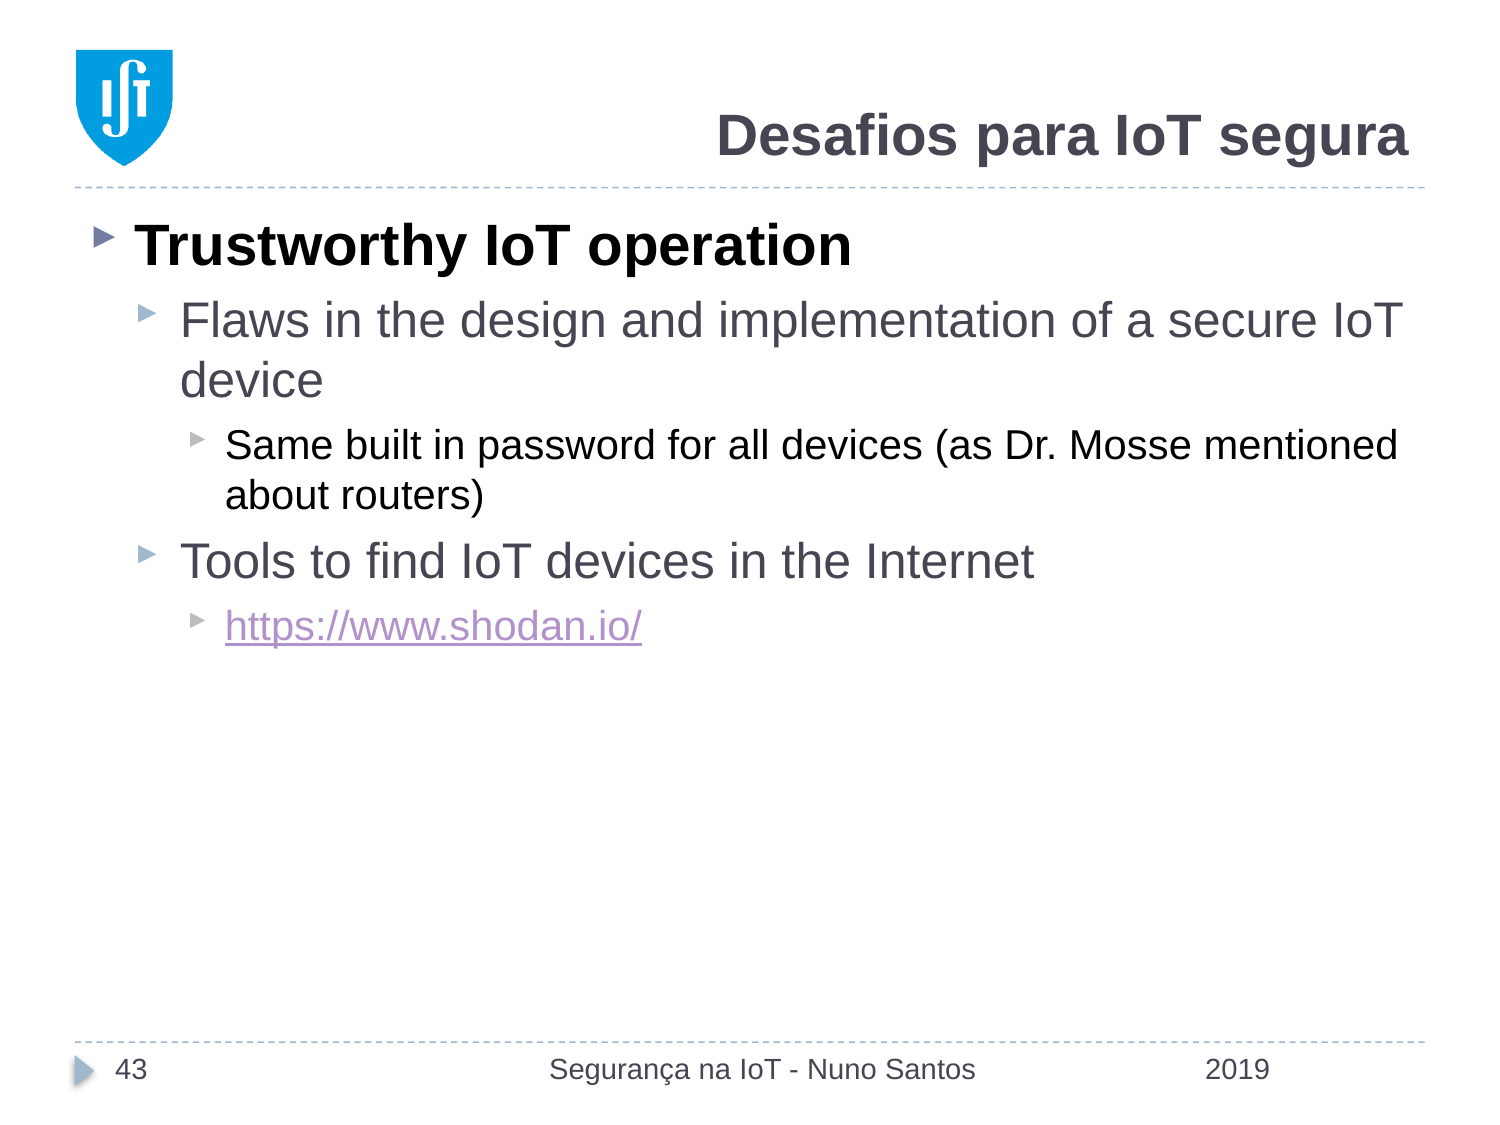

# Desafios para IoT segura
Trustworthy IoT operation
Flaws in the design and implementation of a secure IoT device
Same built in password for all devices (as Dr. Mosse mentioned about routers)
Tools to find IoT devices in the Internet
https://www.shodan.io/
43
Segurança na IoT - Nuno Santos
2019